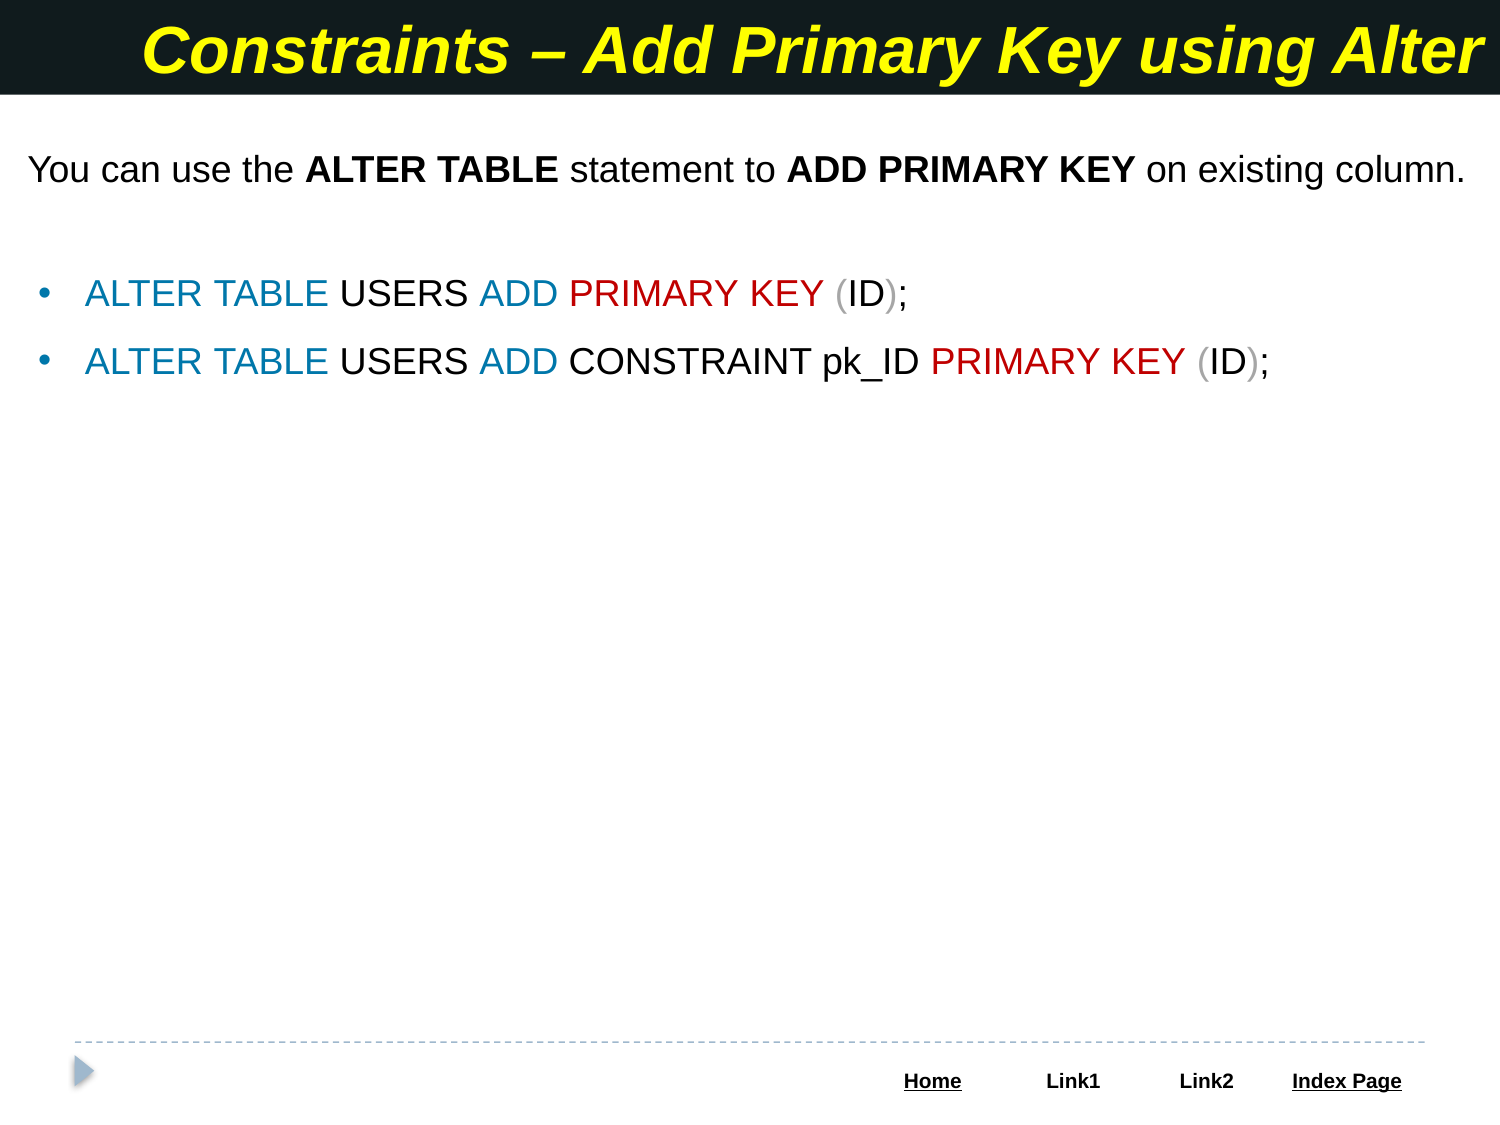

Constraints – Add Primary Key using Alter
You can use the ALTER TABLE statement to ADD PRIMARY KEY on existing column.
ALTER TABLE USERS ADD PRIMARY KEY (ID);
ALTER TABLE USERS ADD CONSTRAINT pk_ID PRIMARY KEY (ID);